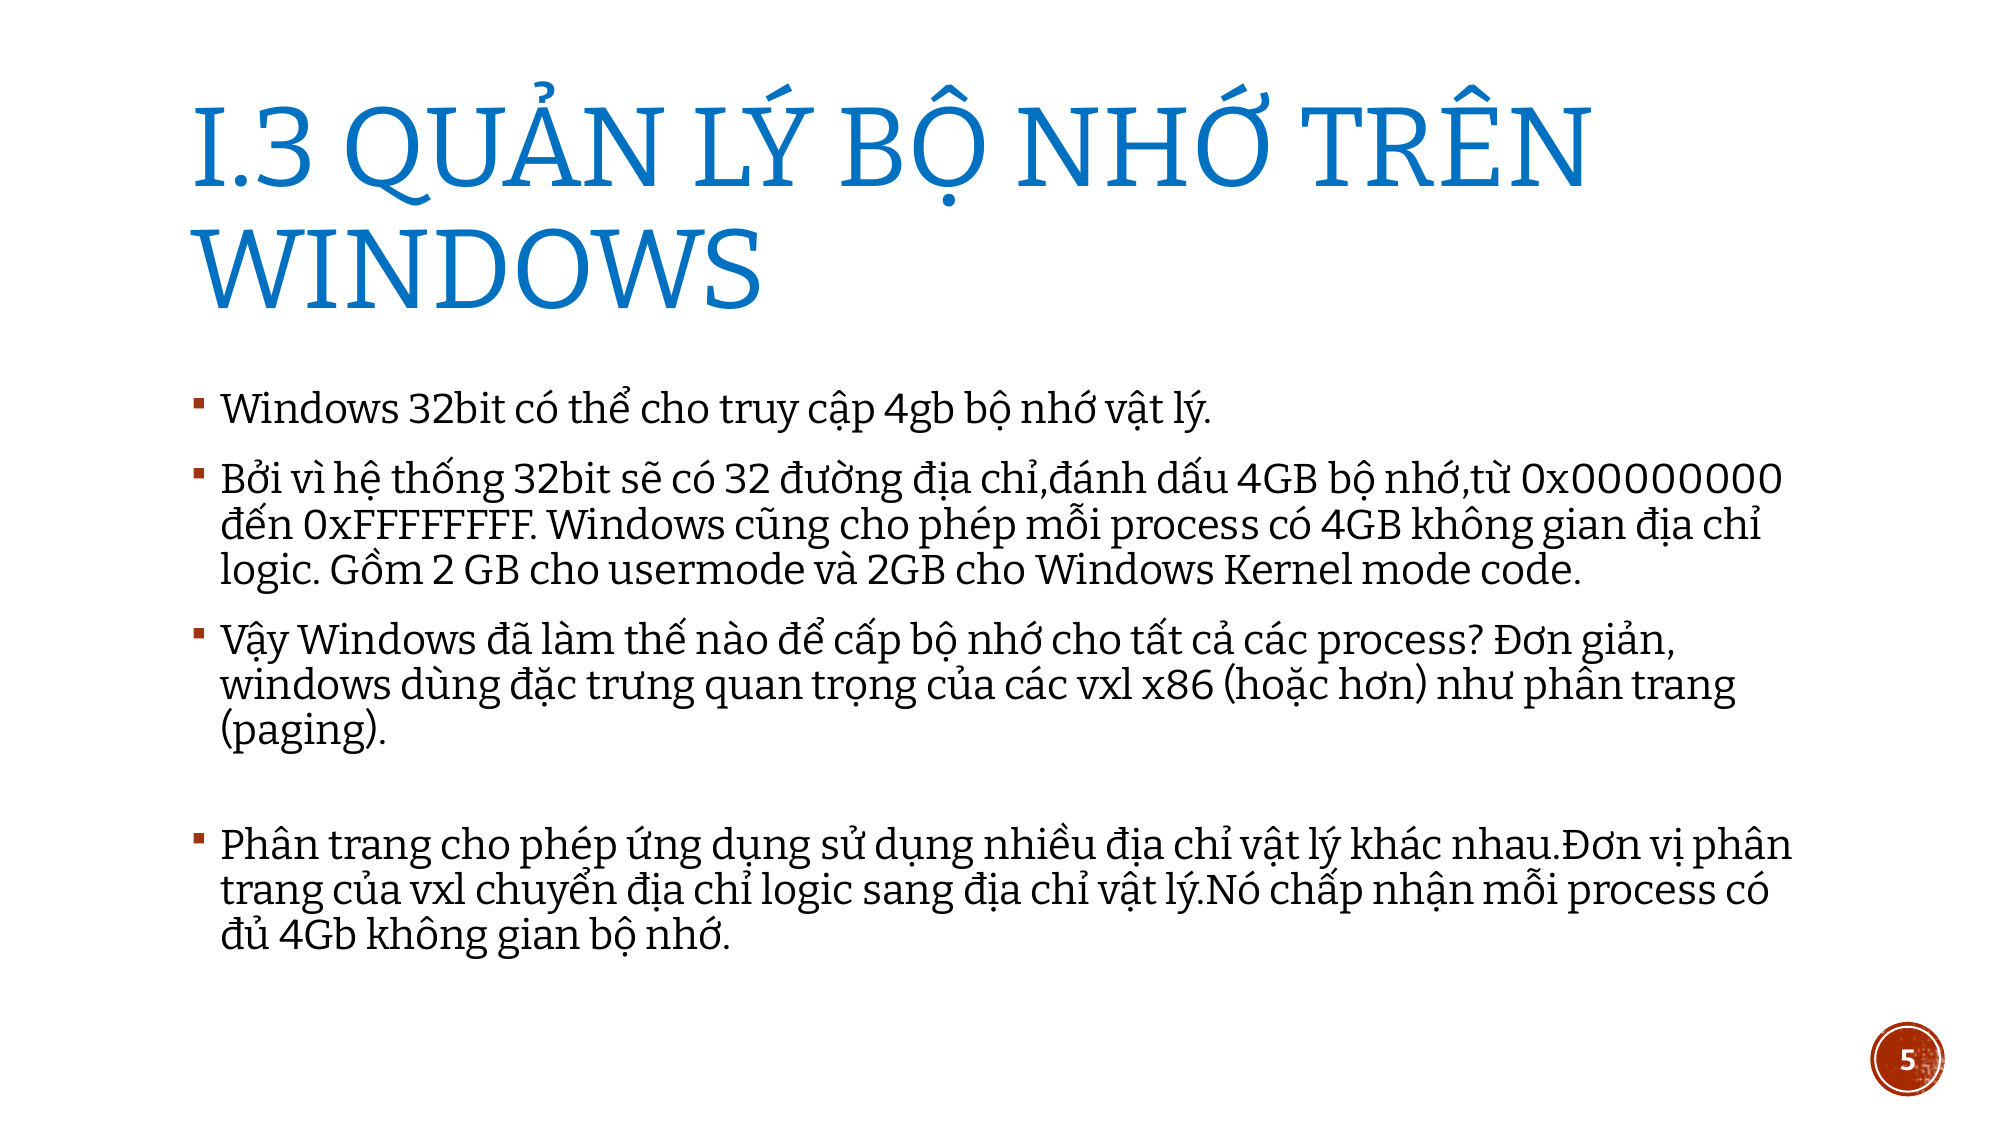

I.3 Quản lý bộ nhớ trên windows
Windows 32bit có thể cho truy cập 4gb bộ nhớ vật lý.
Bởi vì hệ thống 32bit sẽ có 32 đường địa chỉ,đánh dấu 4GB bộ nhớ,từ 0x00000000 đến 0xFFFFFFFF. Windows cũng cho phép mỗi process có 4GB không gian địa chỉ logic. Gồm 2 GB cho usermode và 2GB cho Windows Kernel mode code.
Vậy Windows đã làm thế nào để cấp bộ nhớ cho tất cả các process? Đơn giản, windows dùng đặc trưng quan trọng của các vxl x86 (hoặc hơn) như phân trang (paging).
Phân trang cho phép ứng dụng sử dụng nhiều địa chỉ vật lý khác nhau.Đơn vị phân trang của vxl chuyển địa chỉ logic sang địa chỉ vật lý.Nó chấp nhận mỗi process có đủ 4Gb không gian bộ nhớ.
5